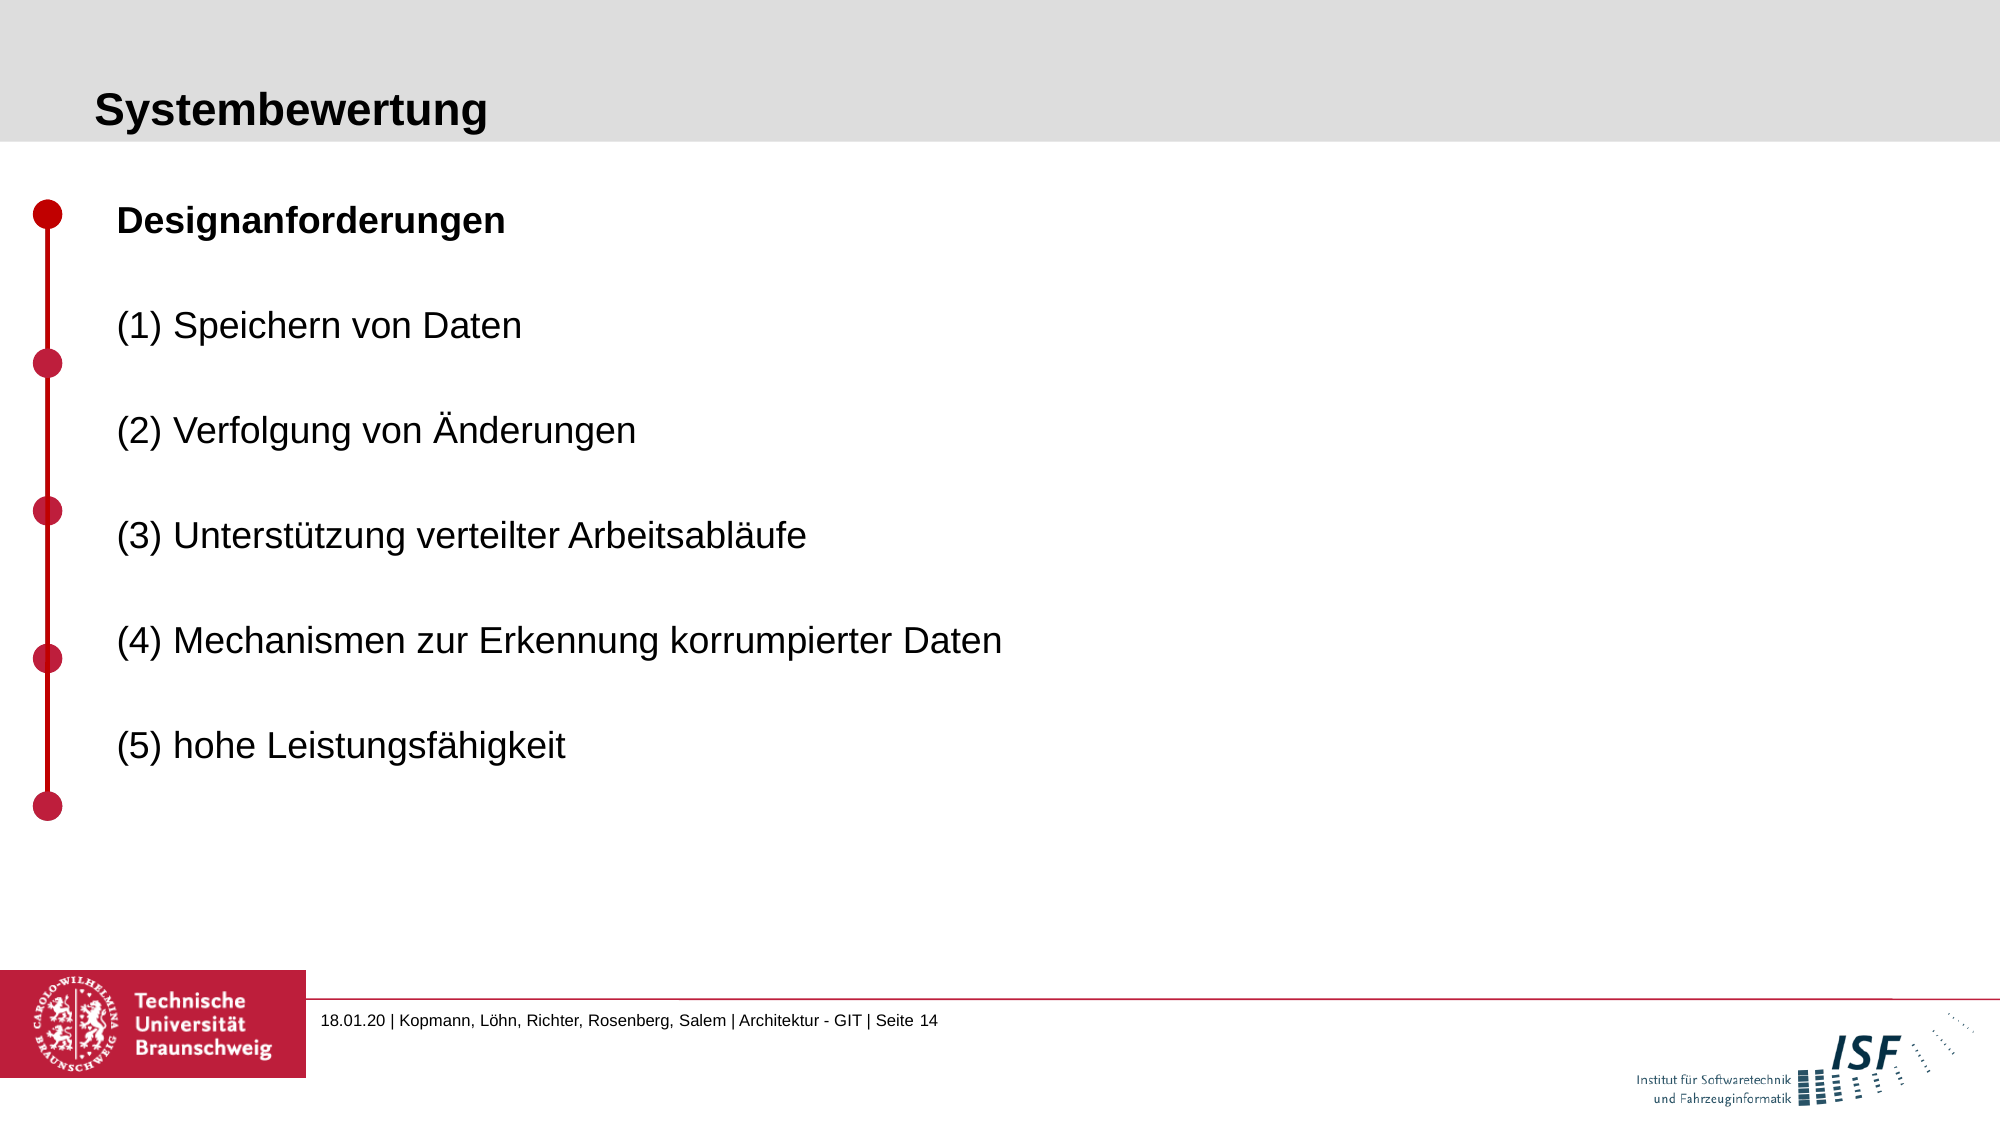

# Systembewertung
Designanforderungen

Speichern von Daten

Verfolgung von Änderungen

Unterstützung verteilter Arbeitsabläufe

Mechanismen zur Erkennung korrumpierter Daten

hohe Leistungsfähigkeit